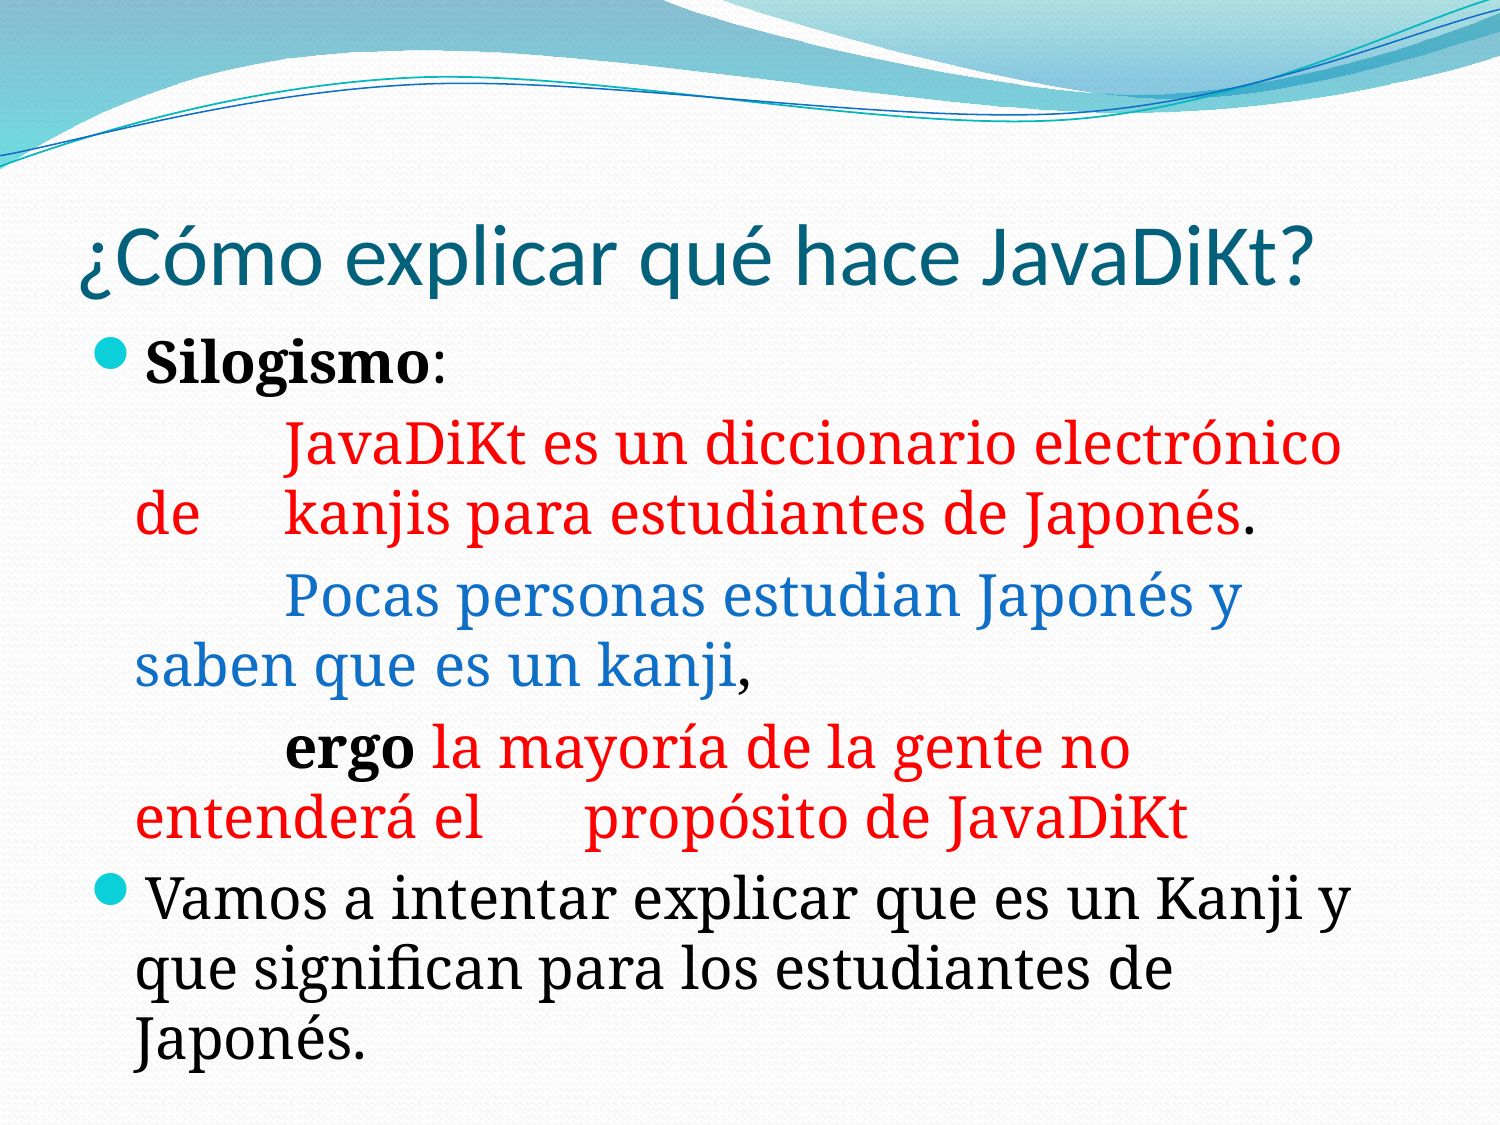

# ¿Cómo explicar qué hace JavaDiKt?
Silogismo:
		JavaDiKt es un diccionario electrónico de 	kanjis para estudiantes de Japonés.
		Pocas personas estudian Japonés y saben que 	es un kanji,
		ergo la mayoría de la gente no entenderá el 	propósito de JavaDiKt
Vamos a intentar explicar que es un Kanji y que significan para los estudiantes de Japonés.